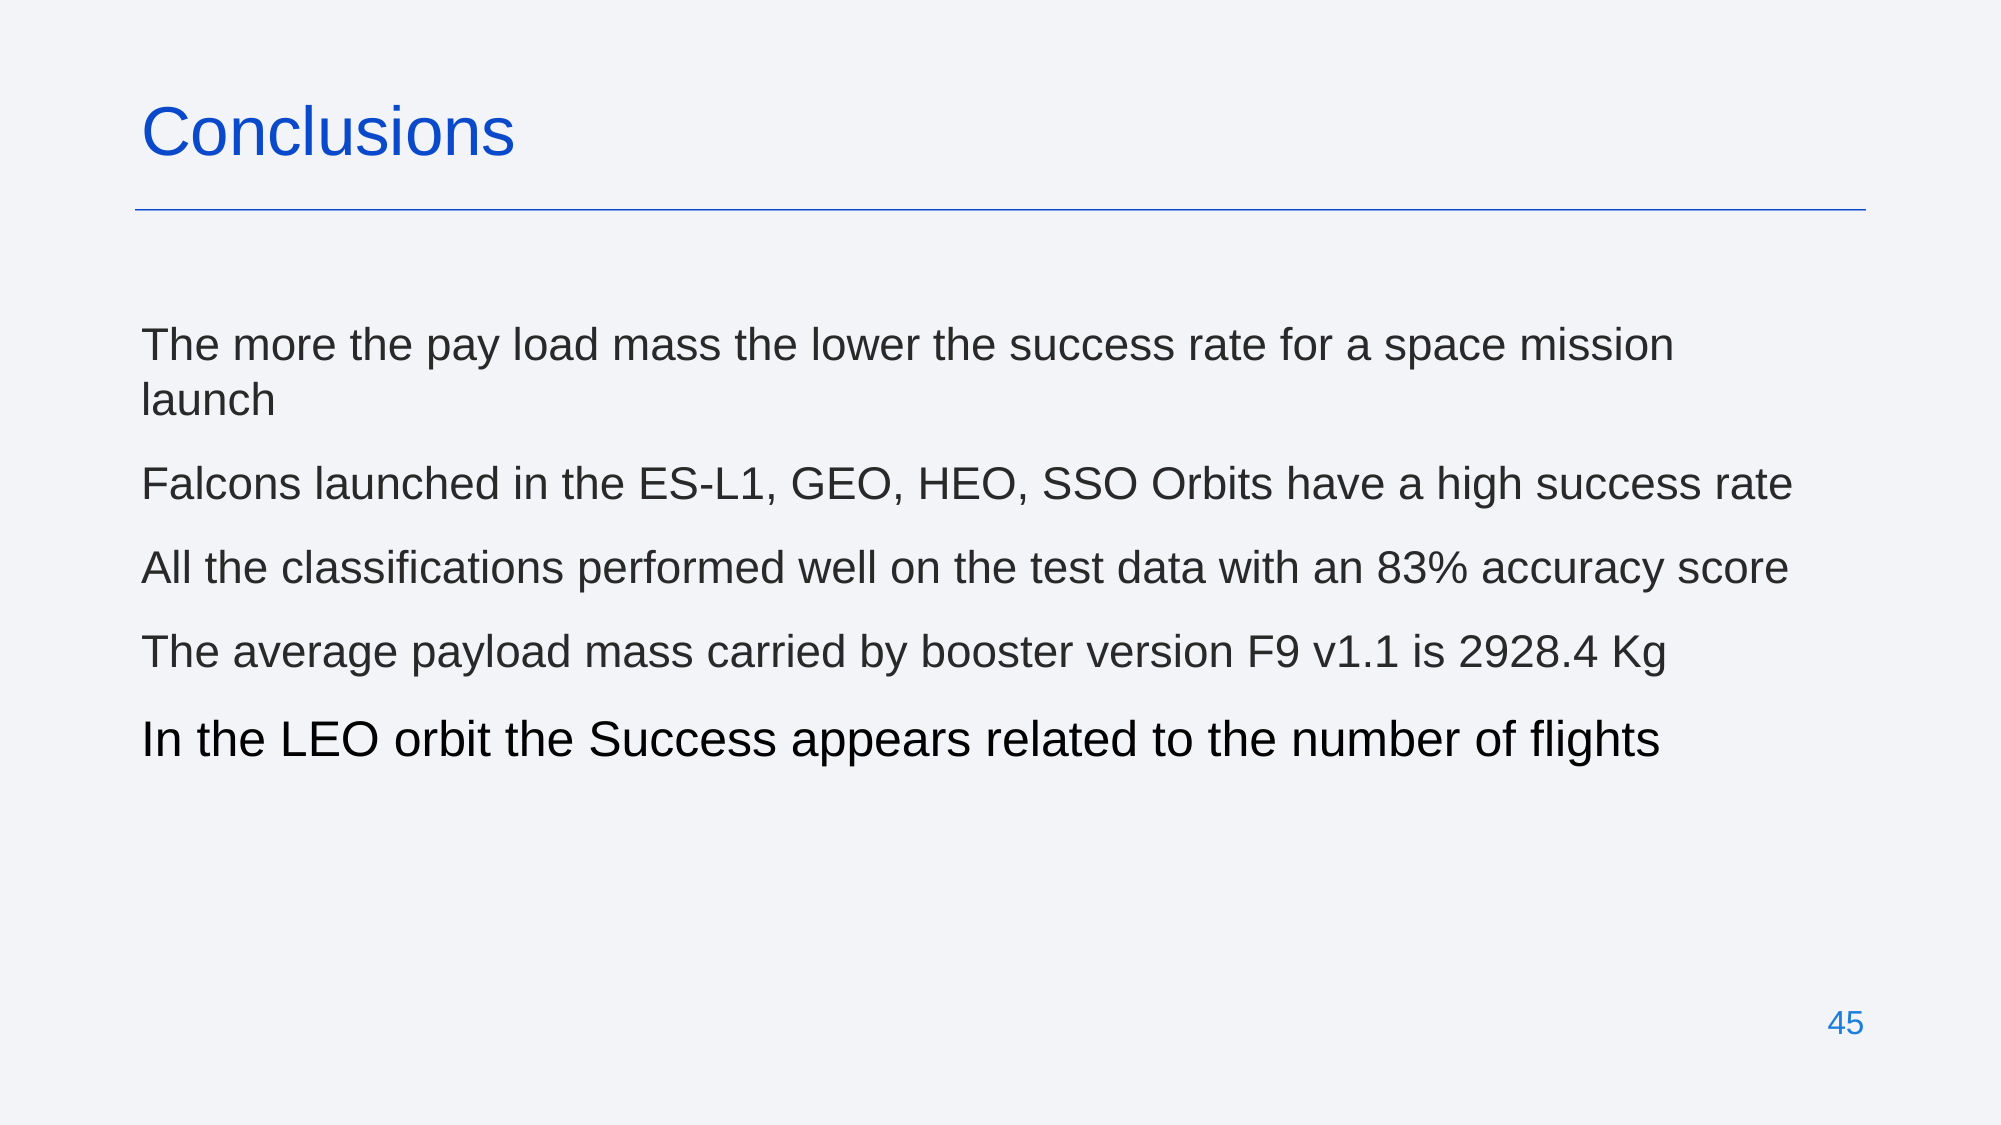

Conclusions
The more the pay load mass the lower the success rate for a space mission launch
Falcons launched in the ES-L1, GEO, HEO, SSO Orbits have a high success rate
All the classifications performed well on the test data with an 83% accuracy score
The average payload mass carried by booster version F9 v1.1 is 2928.4 Kg
In the LEO orbit the Success appears related to the number of flights
45